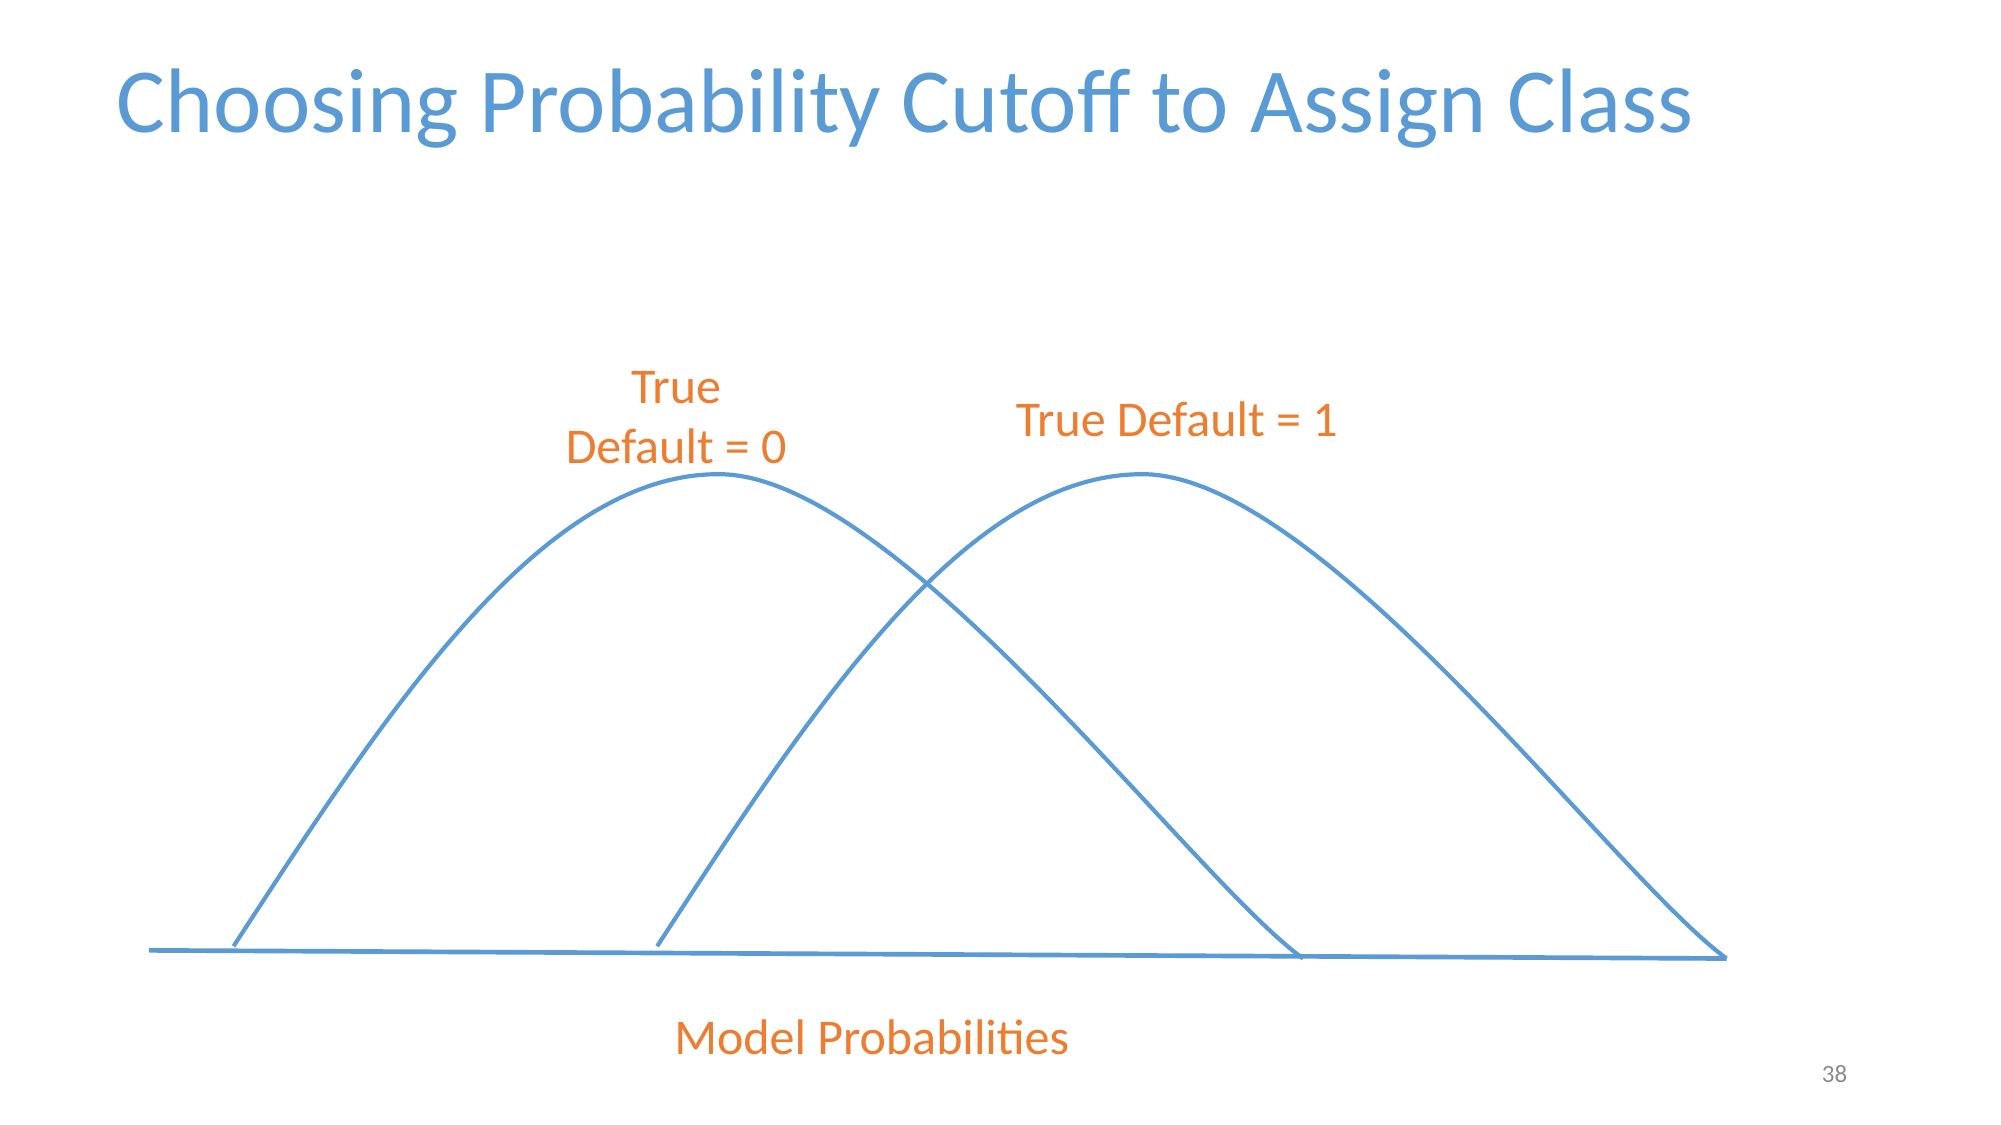

Choosing Probability Cutoff to Assign Class
True
Default = 0
True Default = 1

Model Probabilities
38